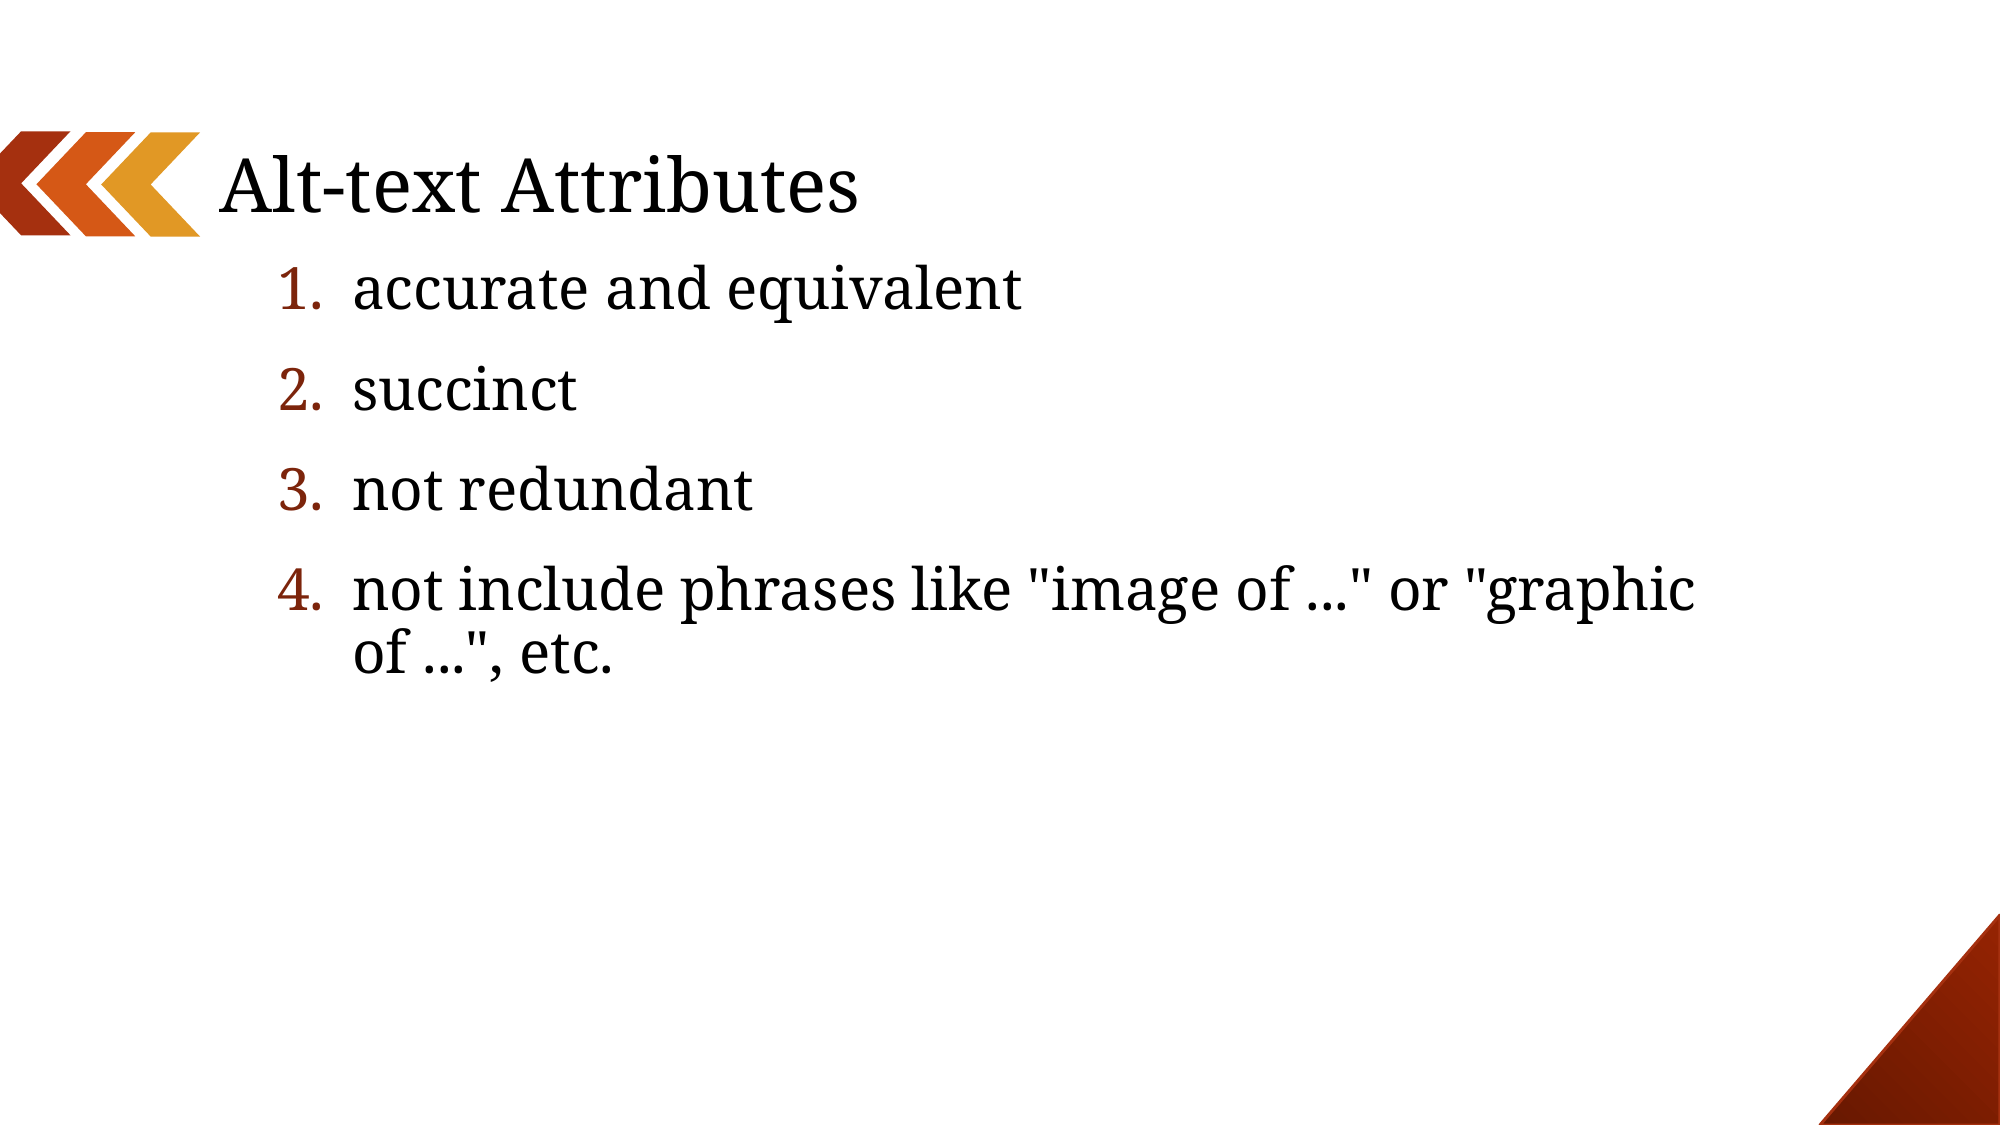

# Alt-text Attributes
accurate and equivalent
succinct
not redundant
not include phrases like "image of ..." or "graphic of ...", etc.